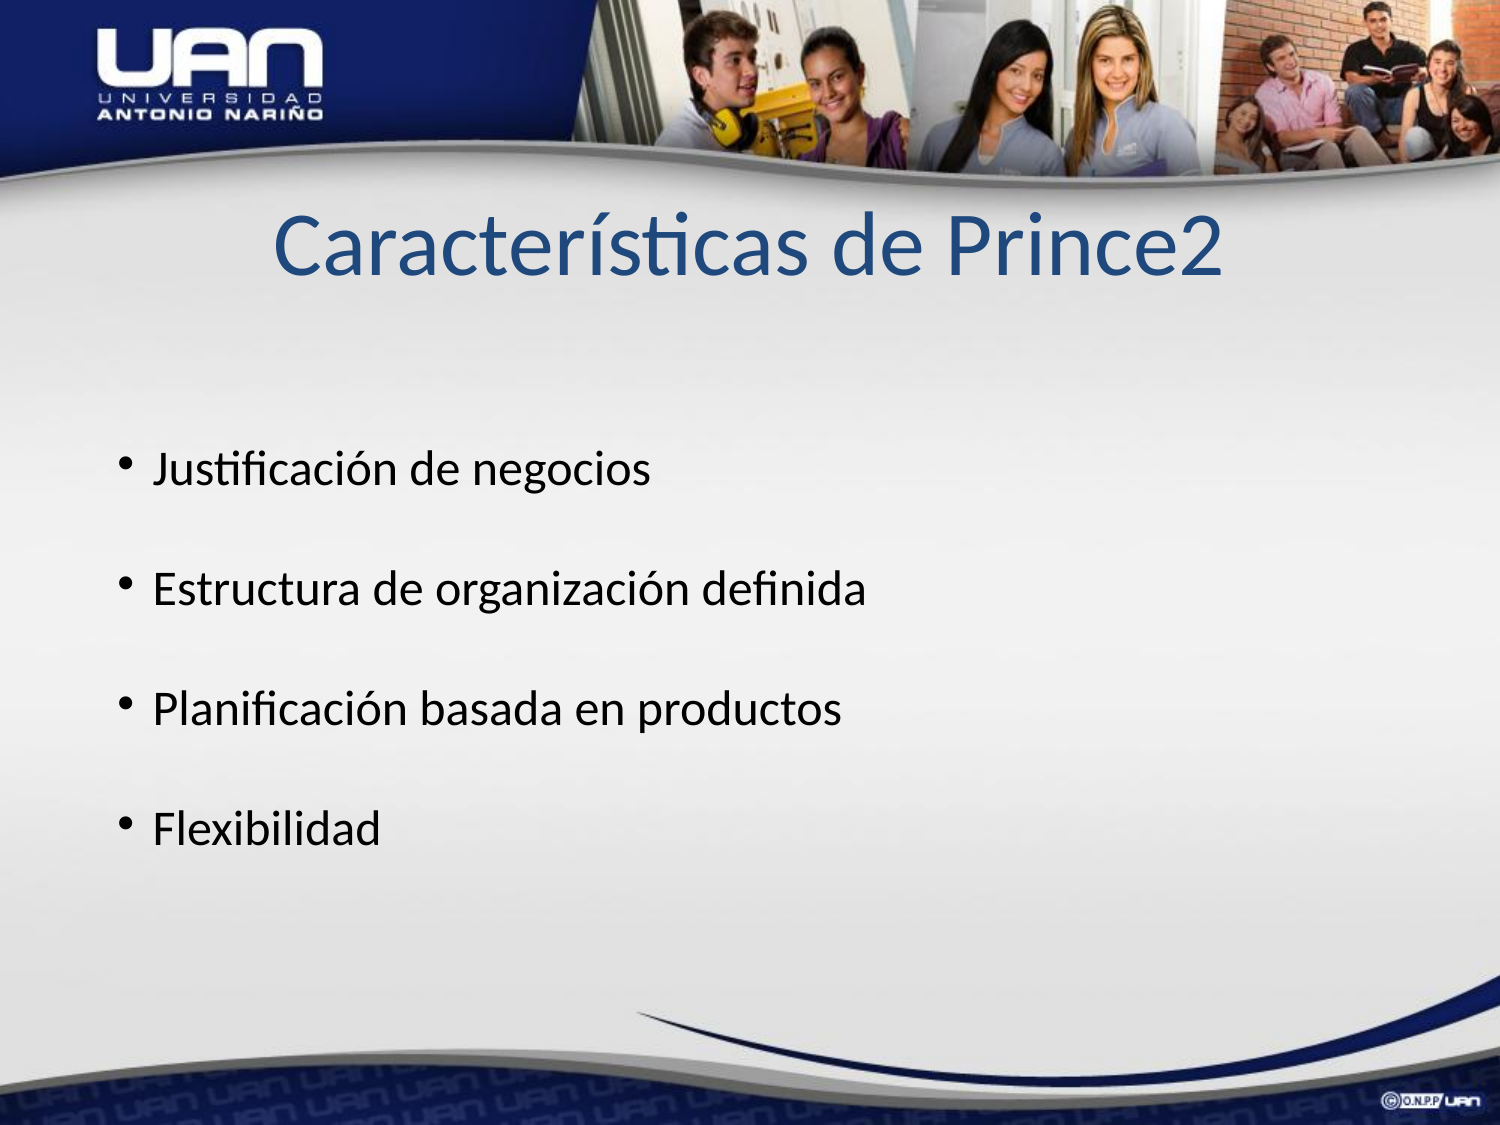

Características de Prince2
Justificación de negocios
Estructura de organización definida
Planificación basada en productos
Flexibilidad